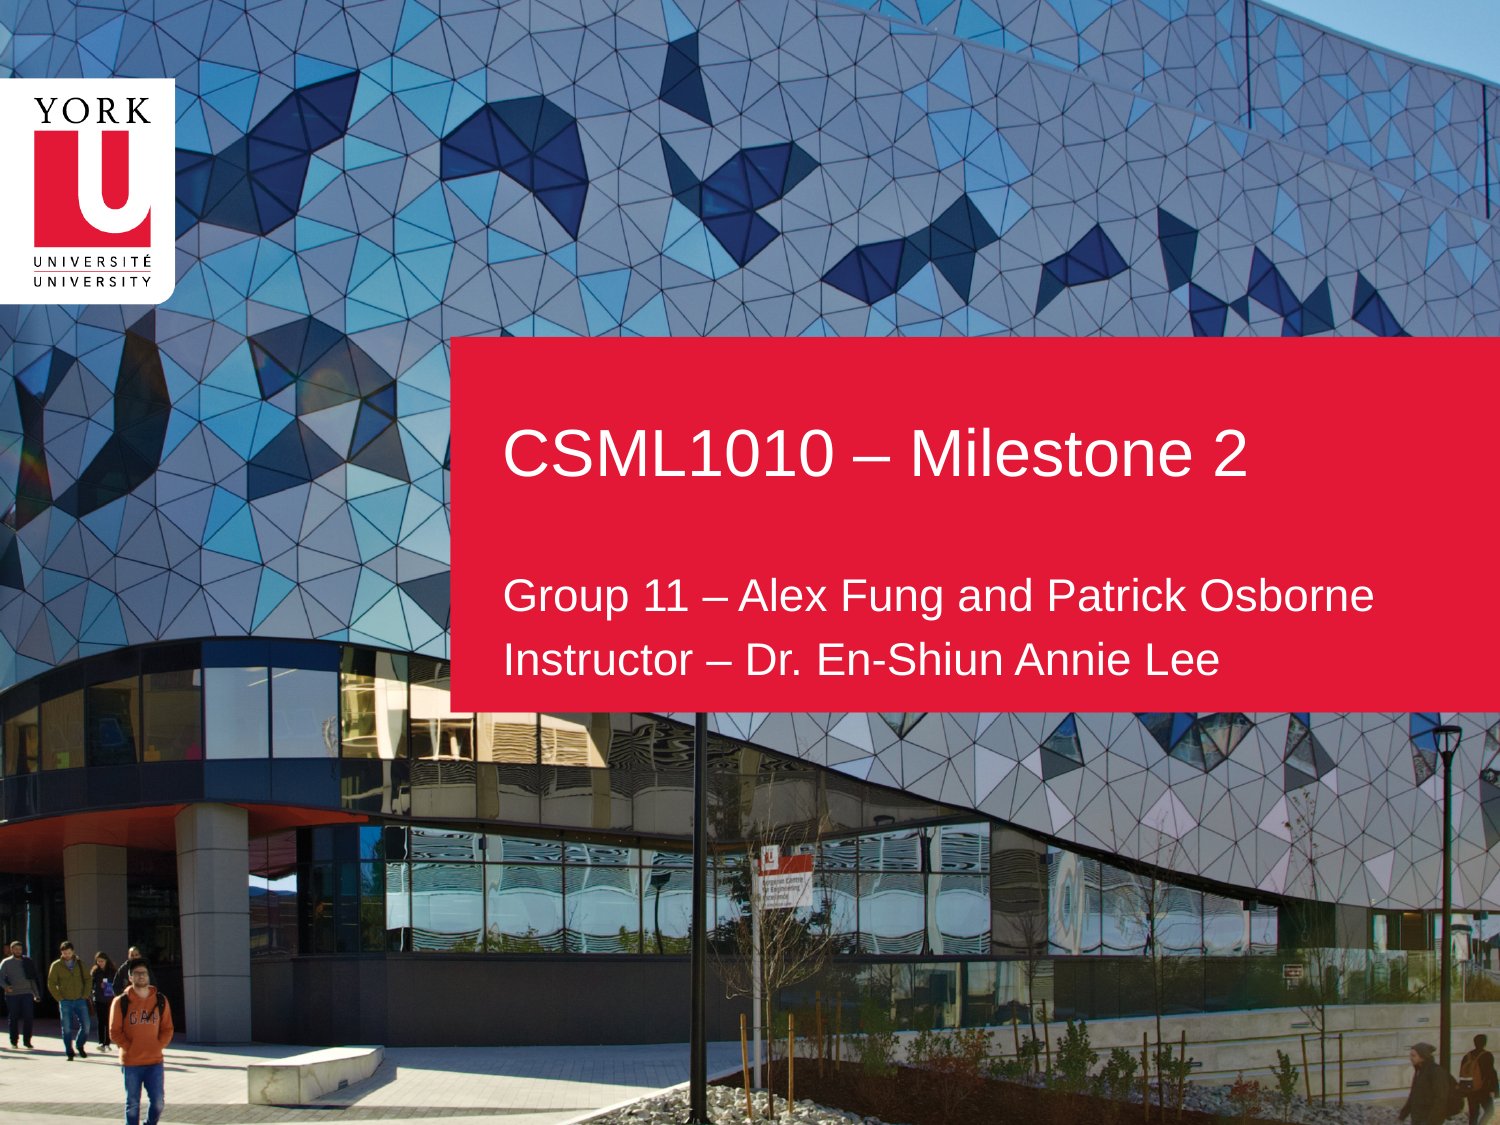

# CSML1010 – Milestone 2
Group 11 – Alex Fung and Patrick Osborne
Instructor – Dr. En-Shiun Annie Lee